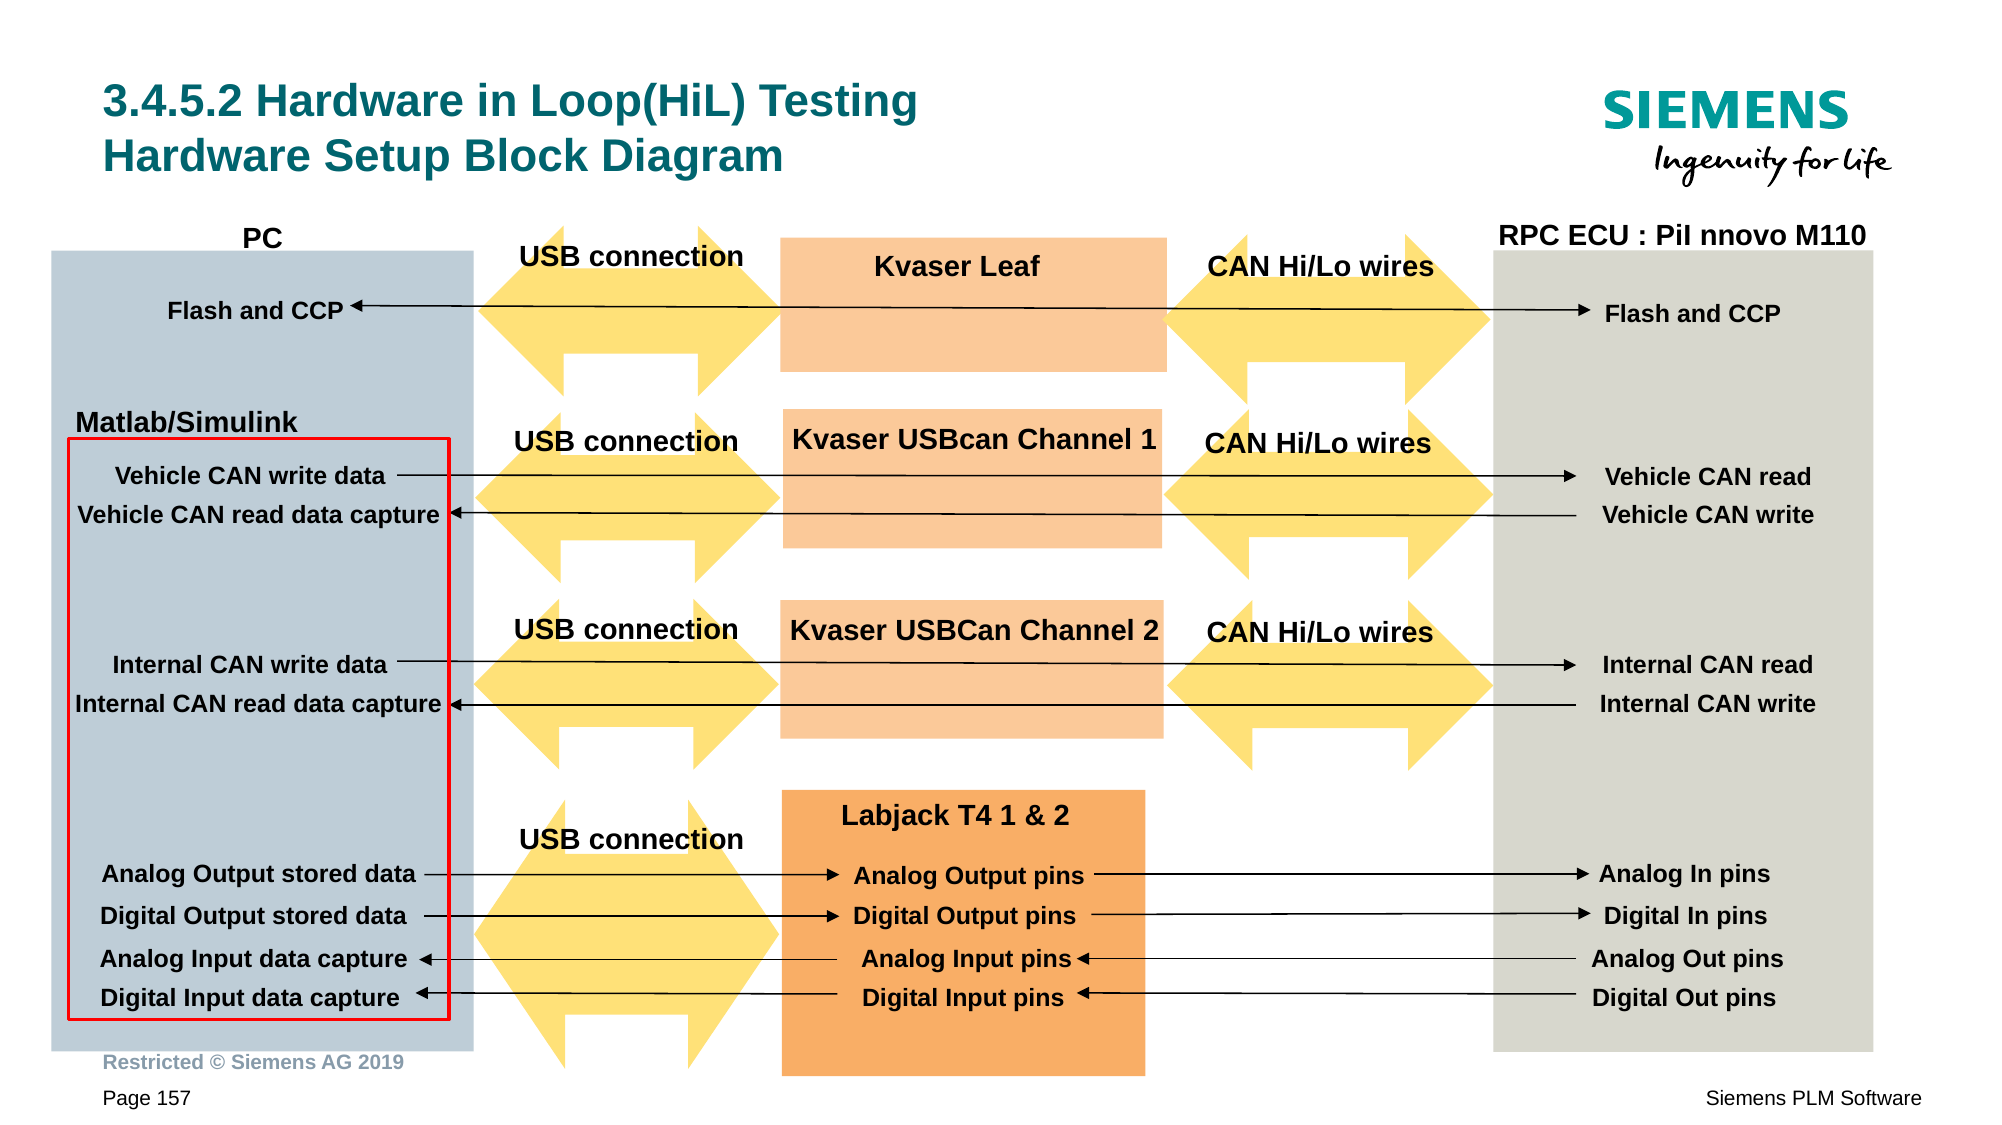

# 3.4.5.2 Hardware in Loop(HiL) Testing Hardware Setup Block Diagram

RPC ECU : PiI nnovo M110
PC
USB connection

Kvaser Leaf
CAN Hi/Lo wires

Flash and CCP
Flash and CCP

Matlab/Simulink

Kvaser USBcan Channel 1
USB connection
CAN Hi/Lo wires

Vehicle CAN write data
Vehicle CAN read
Vehicle CAN write
Vehicle CAN read data capture

USB connection
Kvaser USBCan Channel 2
CAN Hi/Lo wires
Internal CAN write data
Internal CAN read
Internal CAN write
Internal CAN read data capture

Labjack T4 1 & 2
USB connection
Analog Output stored data
Analog In pins
Analog Output pins
Digital Output stored data
Digital Output pins
Digital In pins
Analog Input pins
Analog Out pins
Analog Input data capture
Digital Input data capture
Digital Input pins
Digital Out pins